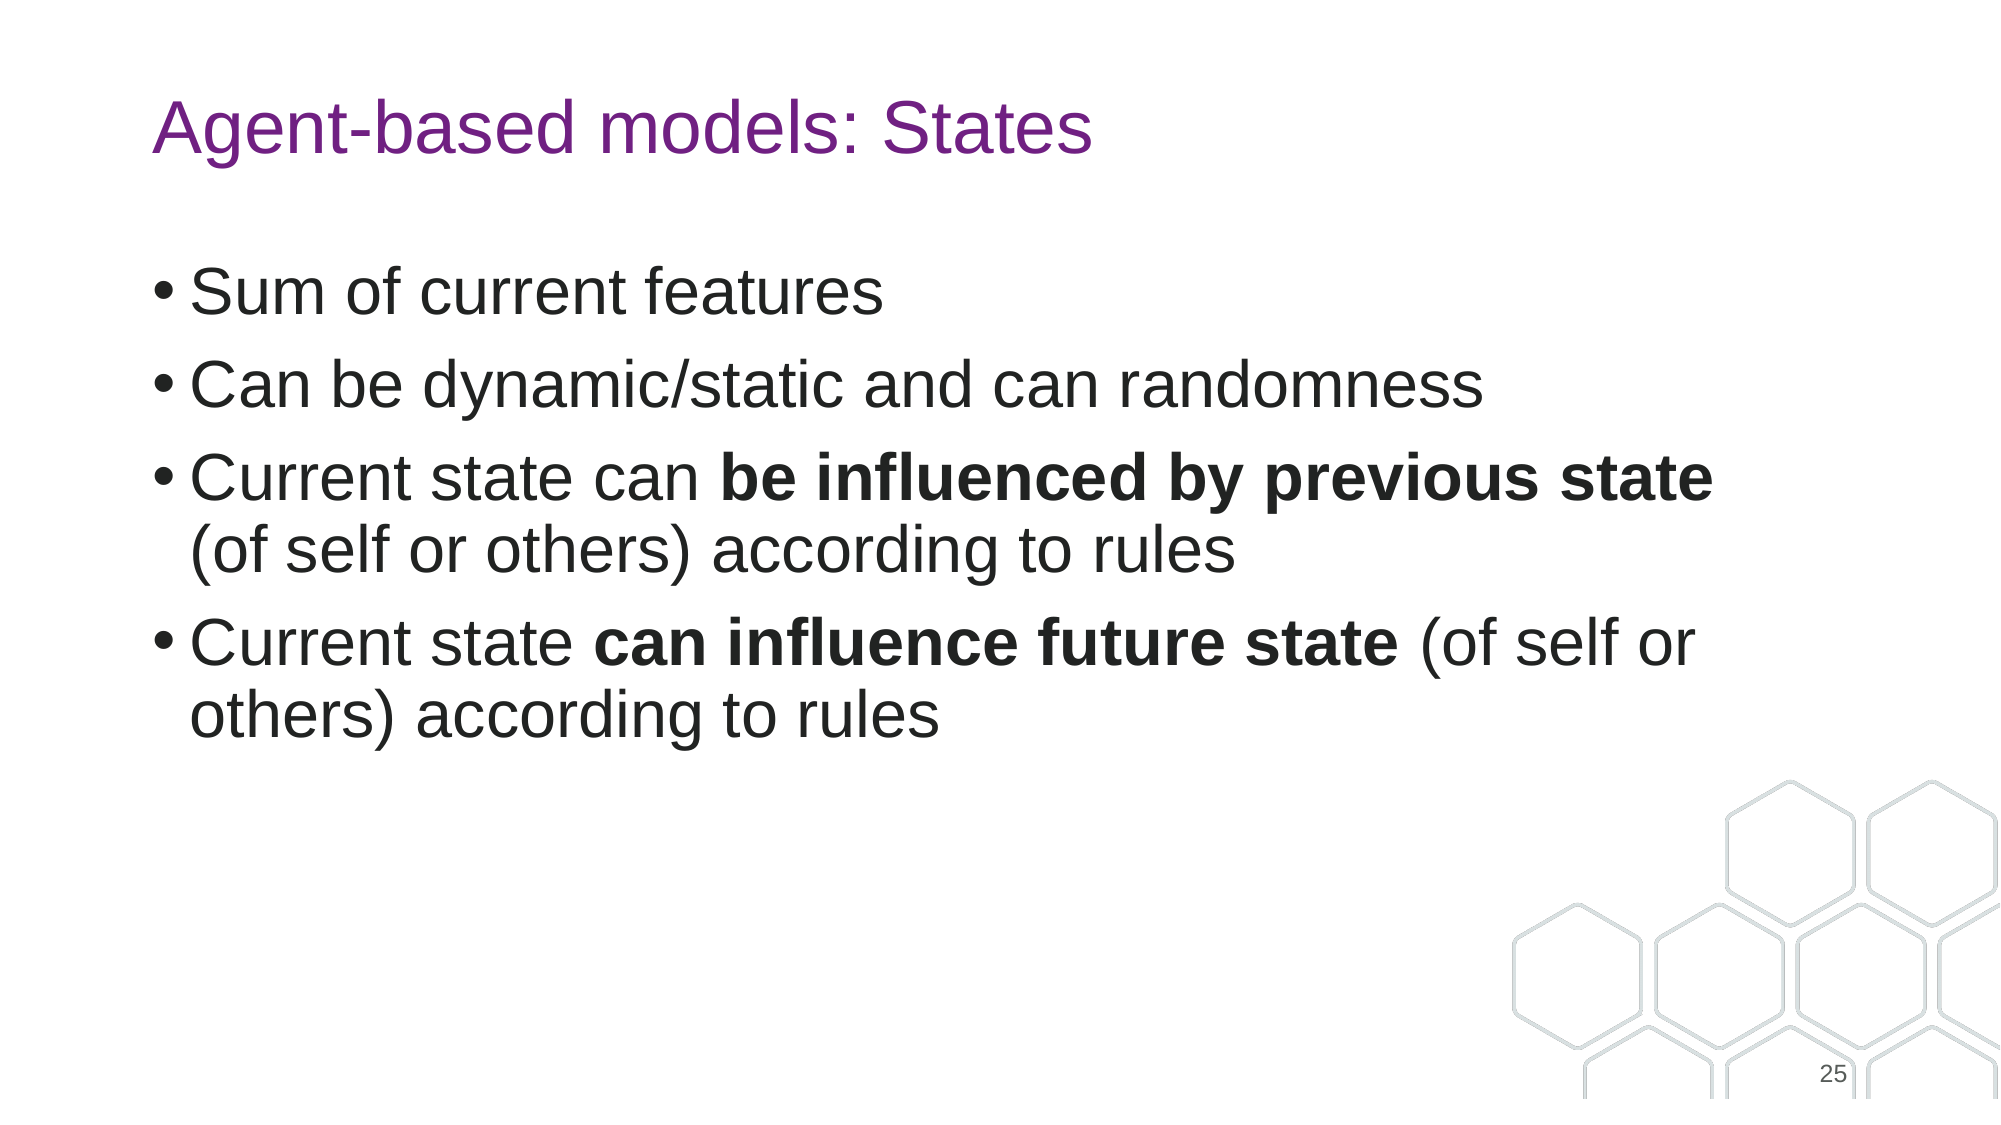

# Agent-based models: States
Sum of current features
Can be dynamic/static and can randomness
Current state can be influenced by previous state (of self or others) according to rules
Current state can influence future state (of self or others) according to rules

25